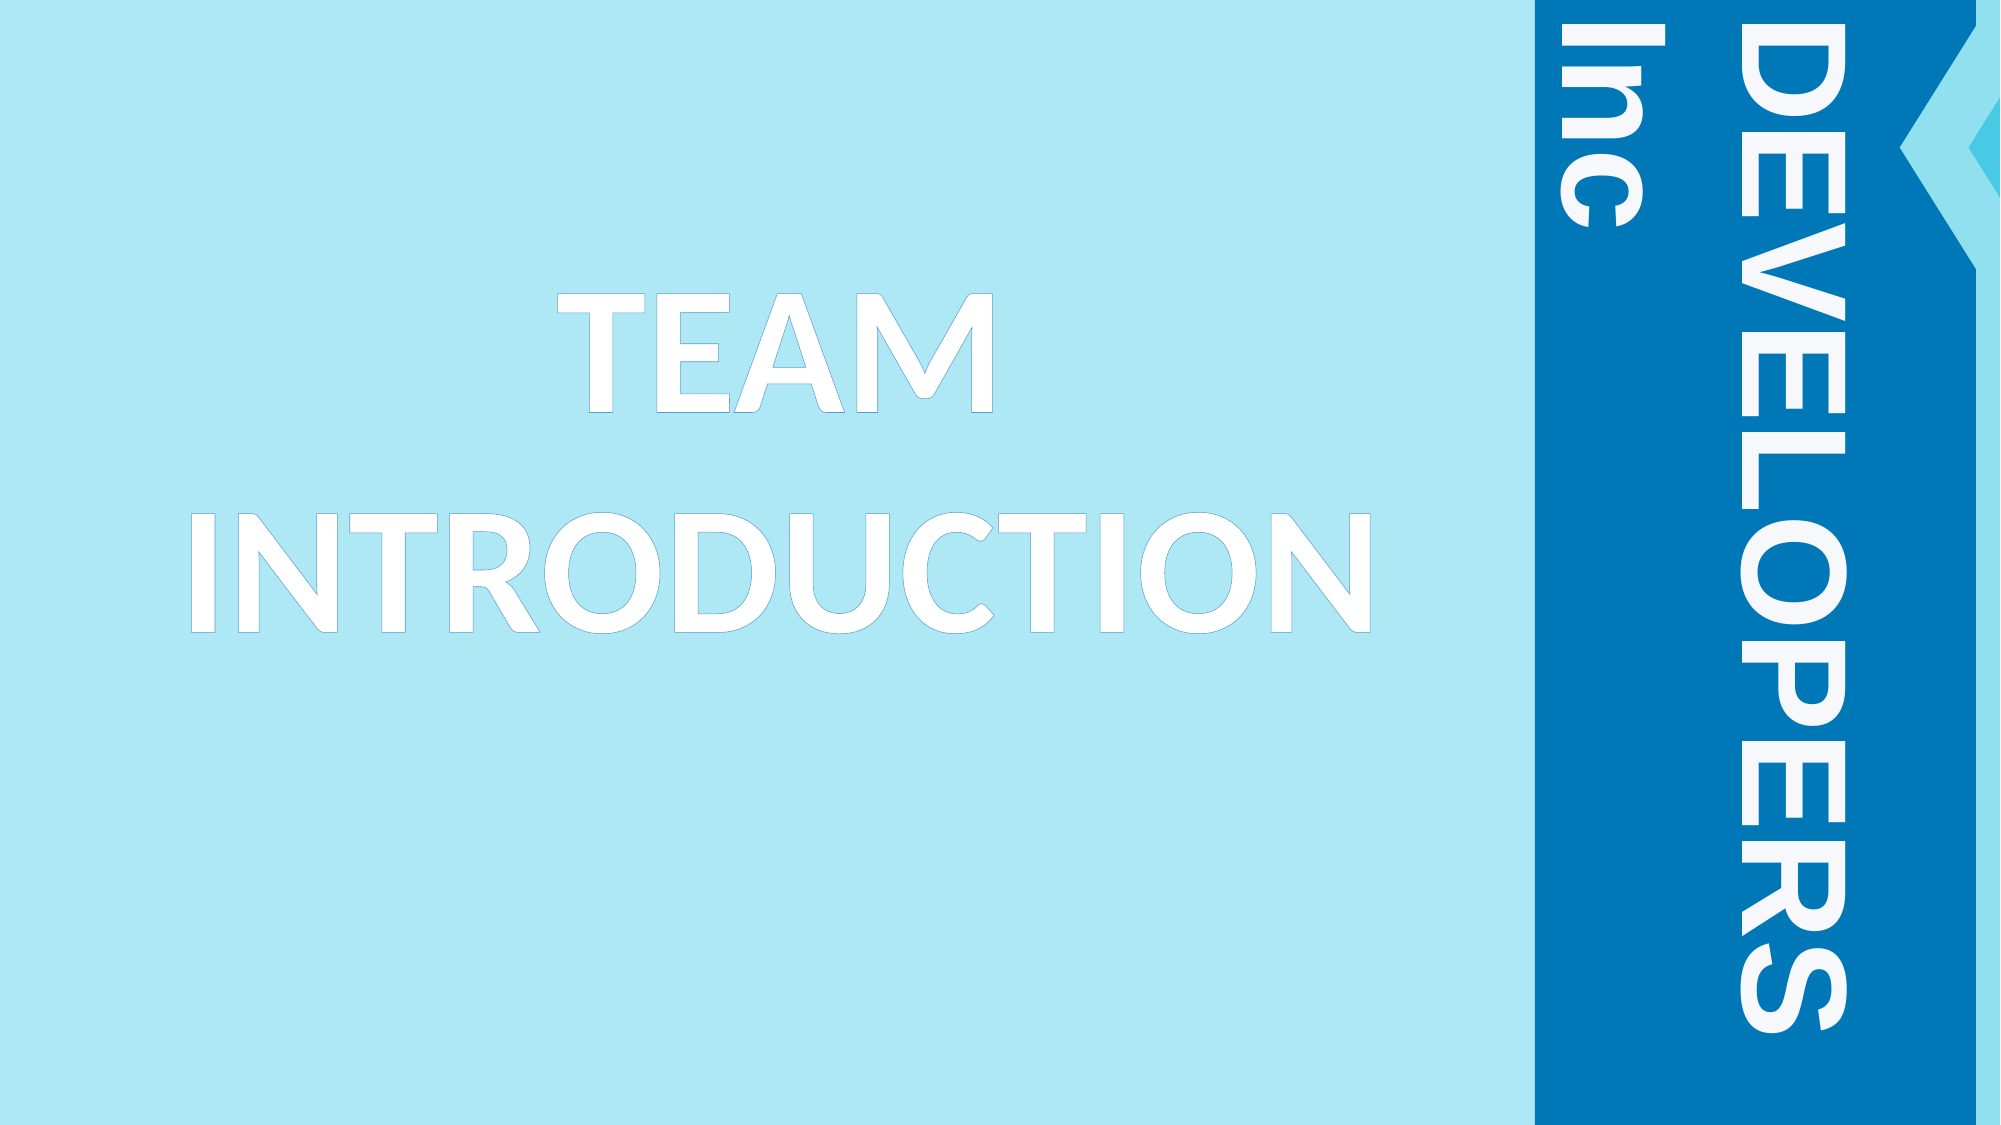

Abhinav
Singh
Arpit
Tyagi
Aditya
Raj
Prateek
Sharma
TEAM
INTRODUCTION
DEVELOPERS Inc
210033010010
210033010016
2300330100183
2203330109001